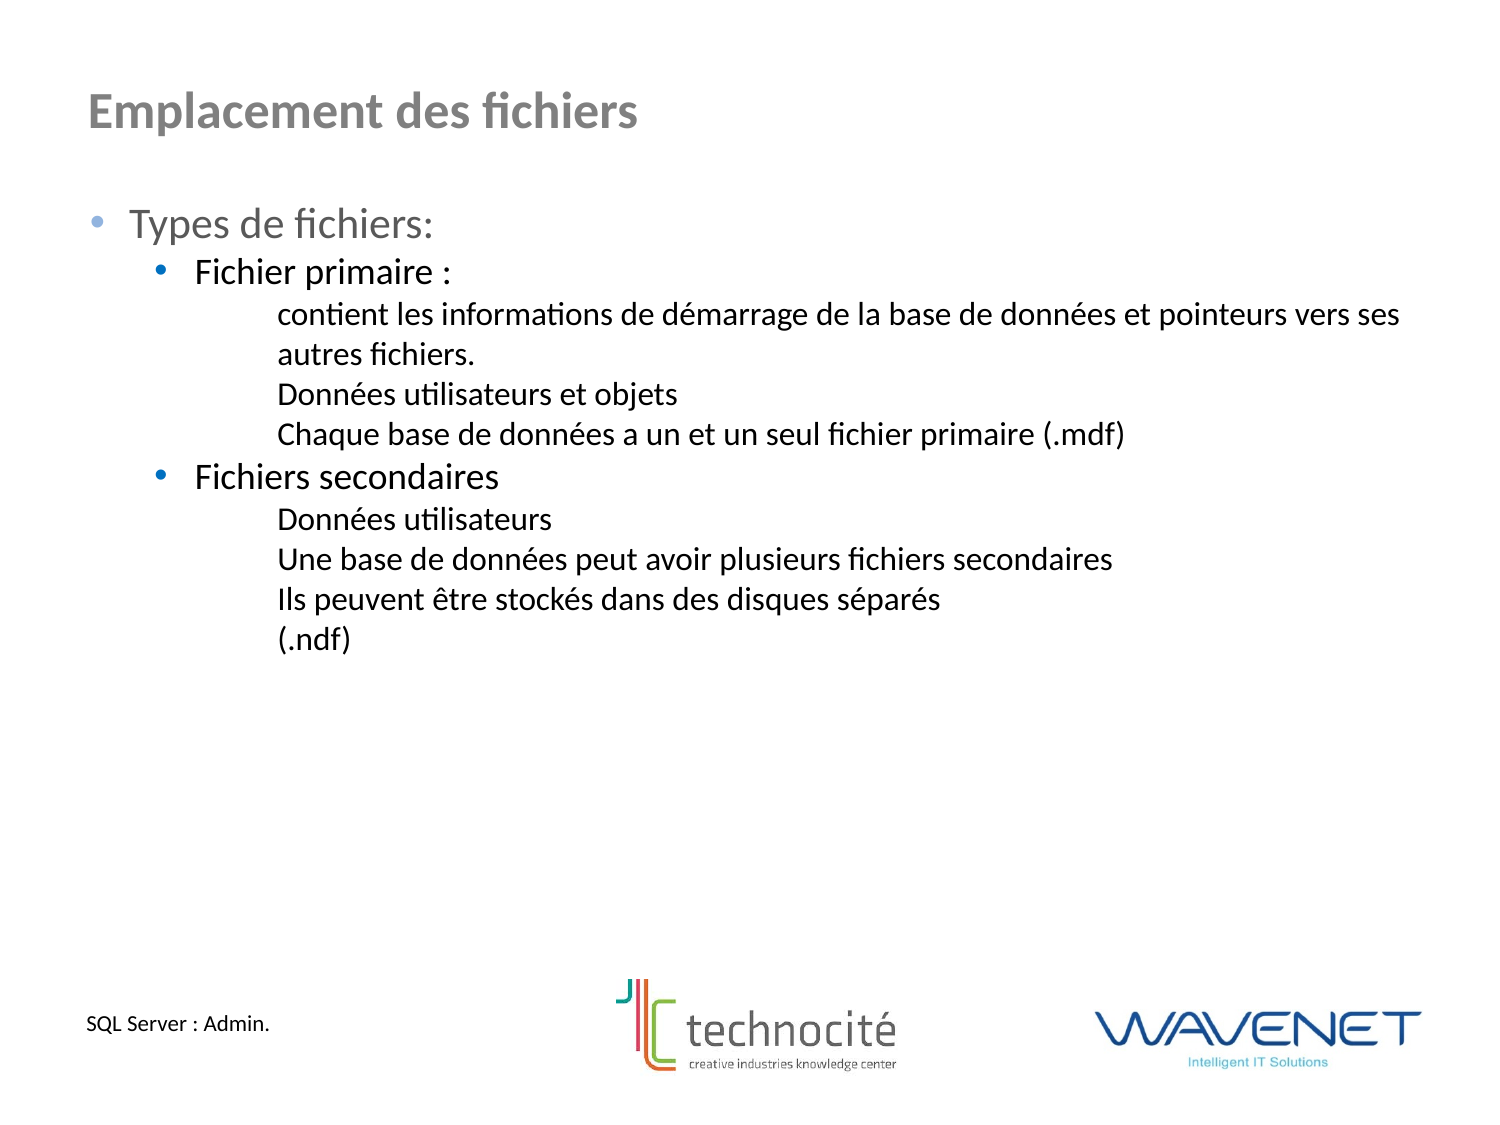

Emplacement des fichiers
Types de fichiers:
Fichier primaire :
contient les informations de démarrage de la base de données et pointeurs vers ses autres fichiers.
Données utilisateurs et objets
Chaque base de données a un et un seul fichier primaire (.mdf)
Fichiers secondaires
Données utilisateurs
Une base de données peut avoir plusieurs fichiers secondaires
Ils peuvent être stockés dans des disques séparés
(.ndf)
SQL Server : Admin.